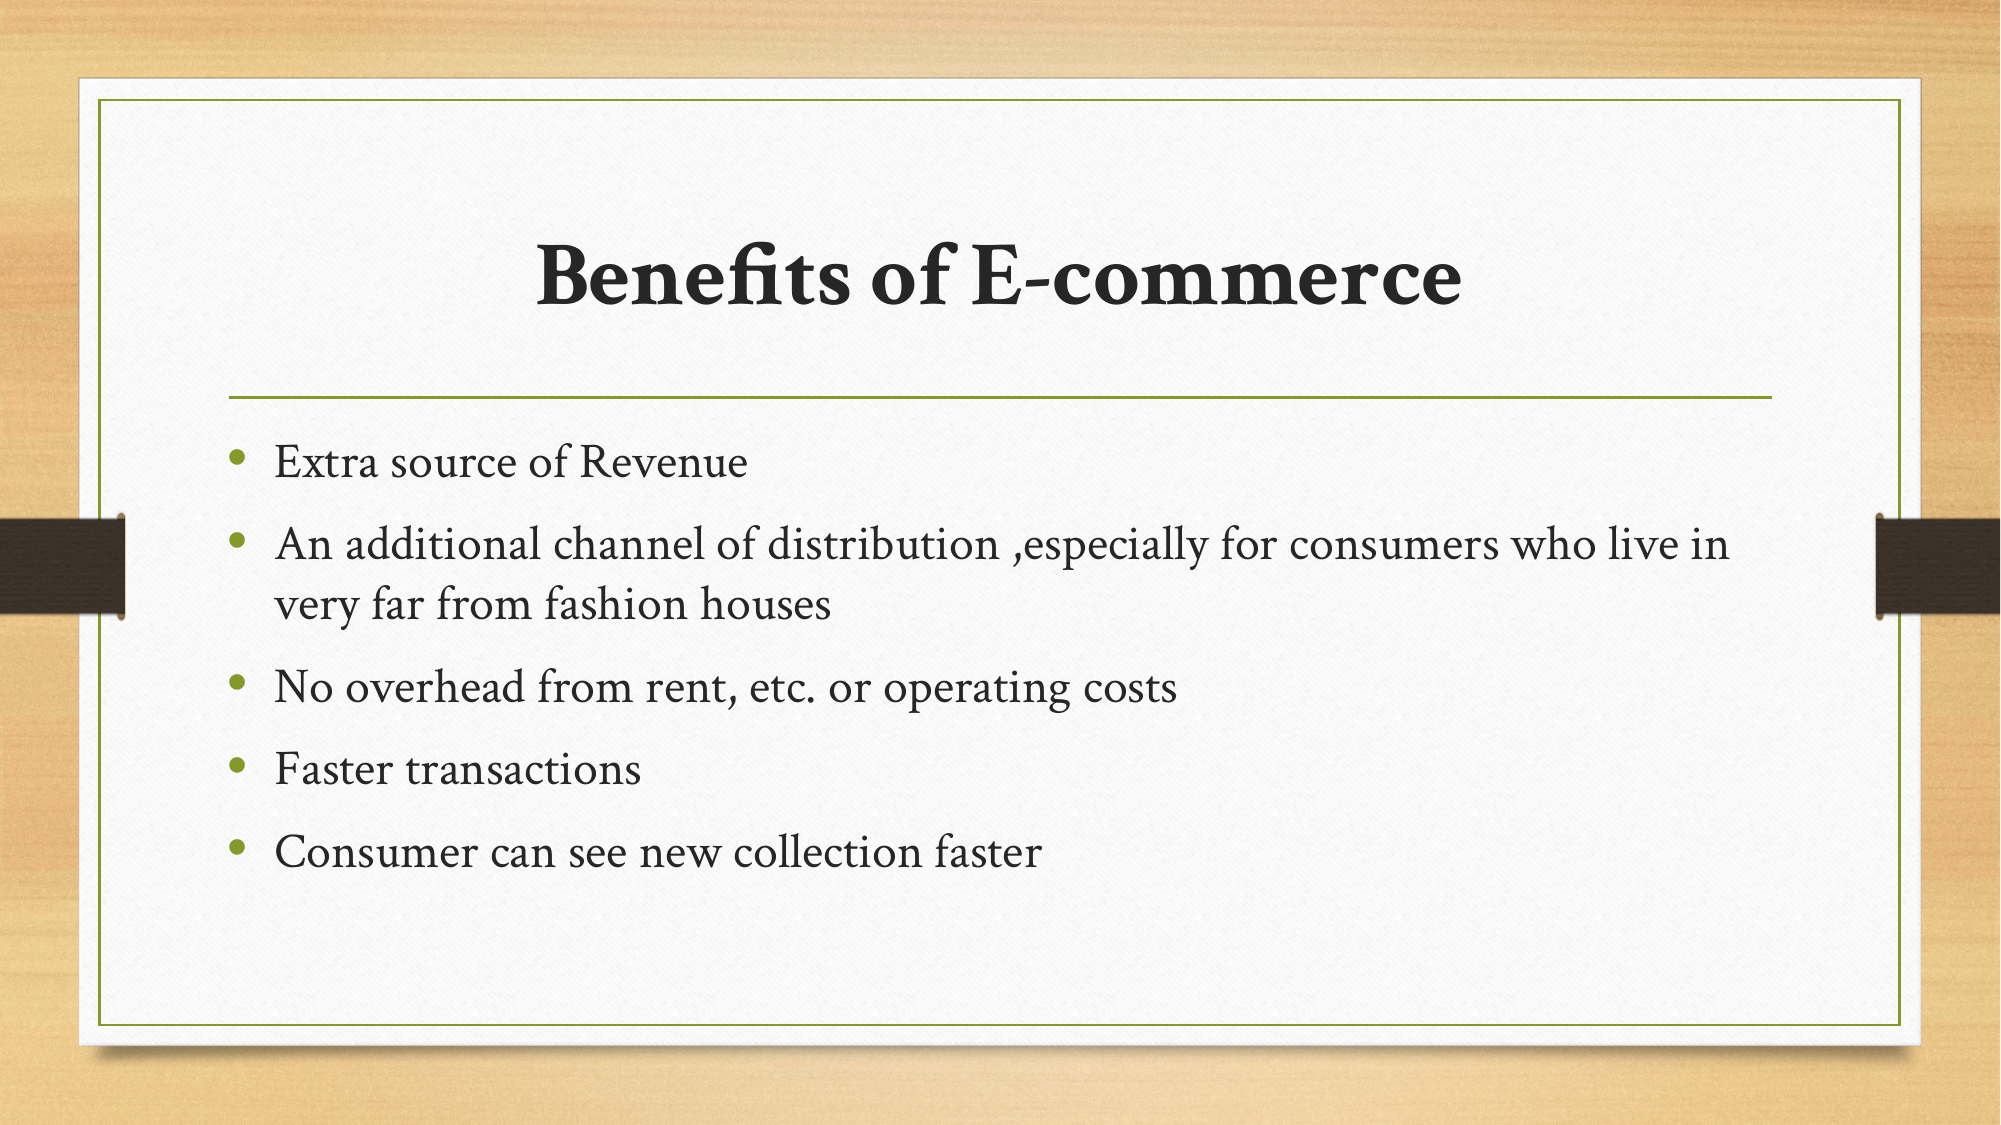

# Benefits of E-commerce
Extra source of Revenue
An additional channel of distribution ,especially for consumers who live in very far from fashion houses
No overhead from rent, etc. or operating costs
Faster transactions
Consumer can see new collection faster